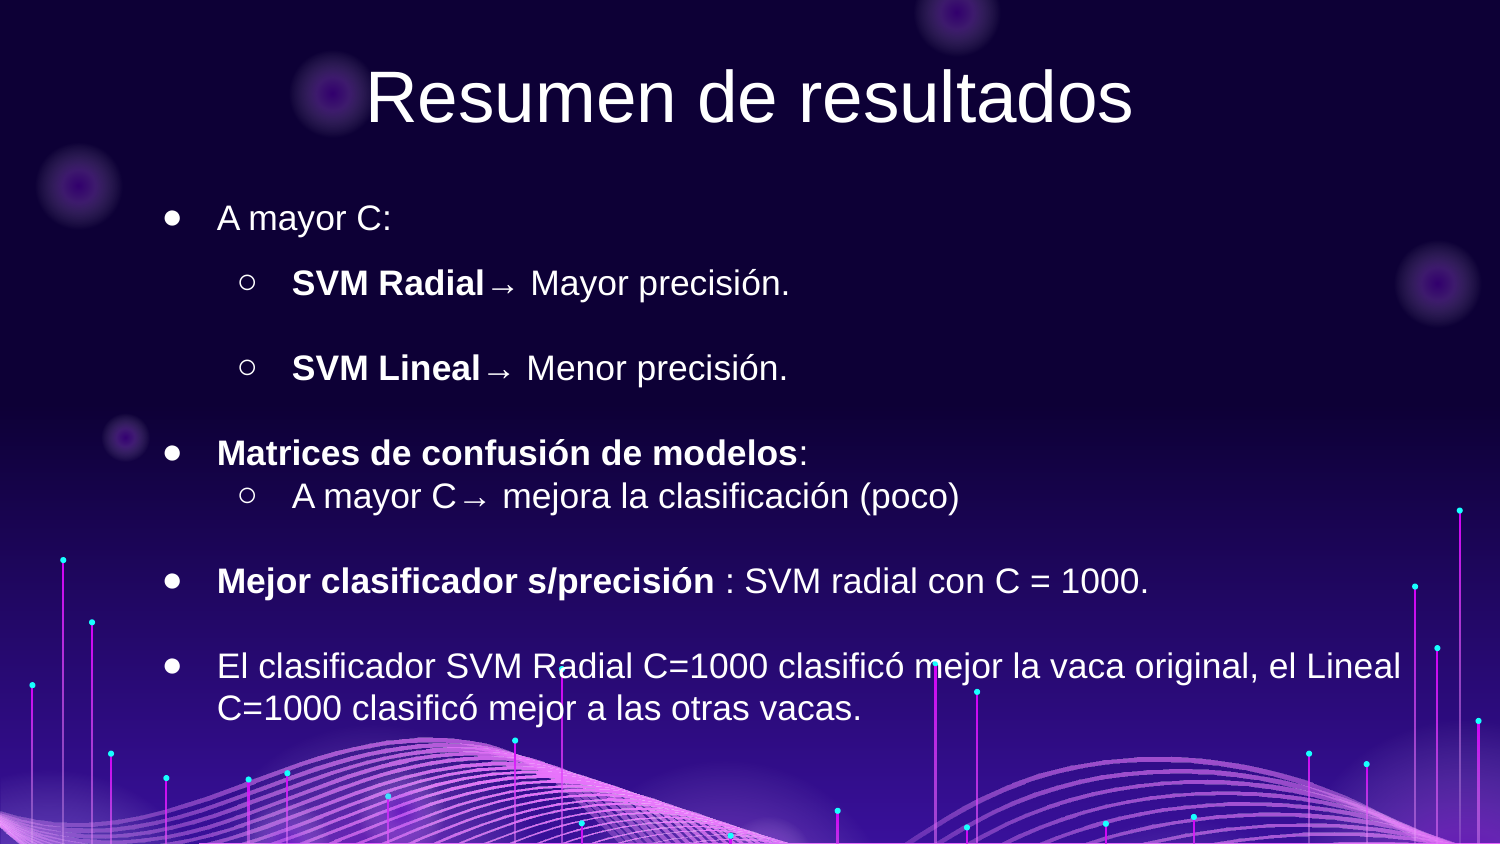

# Resumen de resultados

A mayor C:

SVM Radial→ Mayor precisión.

SVM Lineal→ Menor precisión.

Matrices de confusión de modelos:
A mayor C→ mejora la clasificación (poco)

Mejor clasificador s/precisión : SVM radial con C = 1000.

El clasificador SVM Radial C=1000 clasificó mejor la vaca original, el Lineal C=1000 clasificó mejor a las otras vacas.